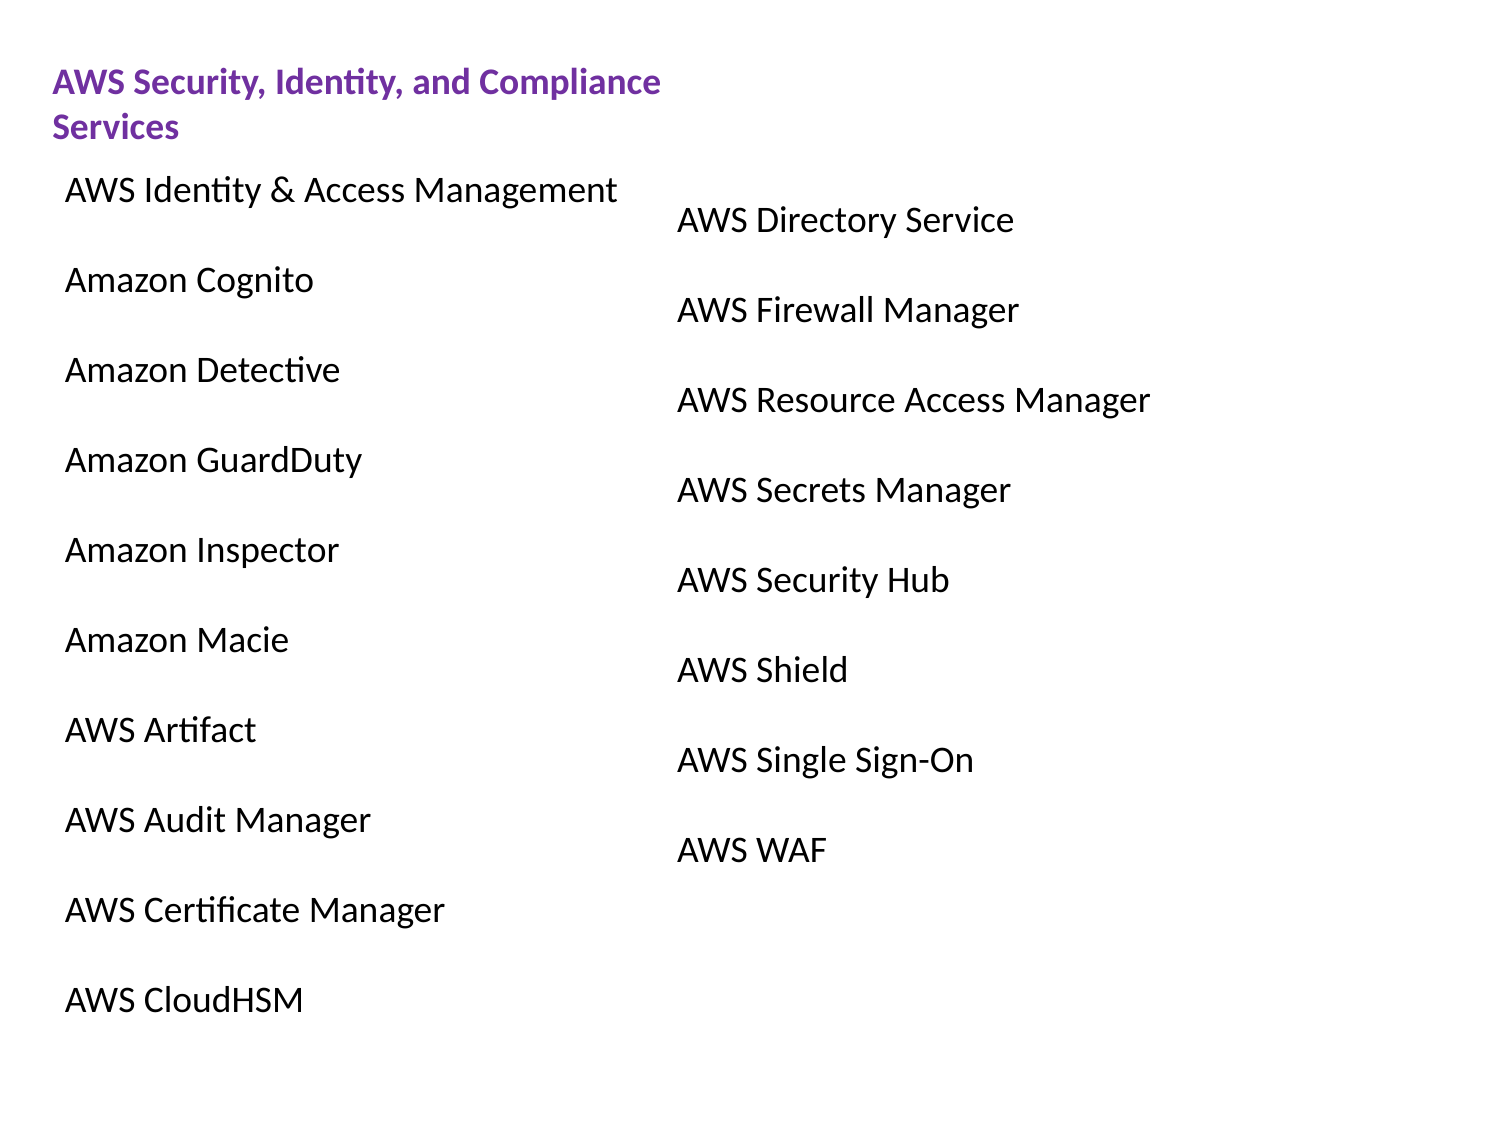

AWS Security, Identity, and Compliance Services
AWS Identity & Access Management

Amazon Cognito

Amazon Detective

Amazon GuardDuty

Amazon Inspector

Amazon Macie

AWS Artifact

AWS Audit Manager

AWS Certificate Manager

AWS CloudHSM
AWS Directory Service

AWS Firewall Manager

AWS Resource Access Manager

AWS Secrets Manager

AWS Security Hub

AWS Shield

AWS Single Sign-On

AWS WAF